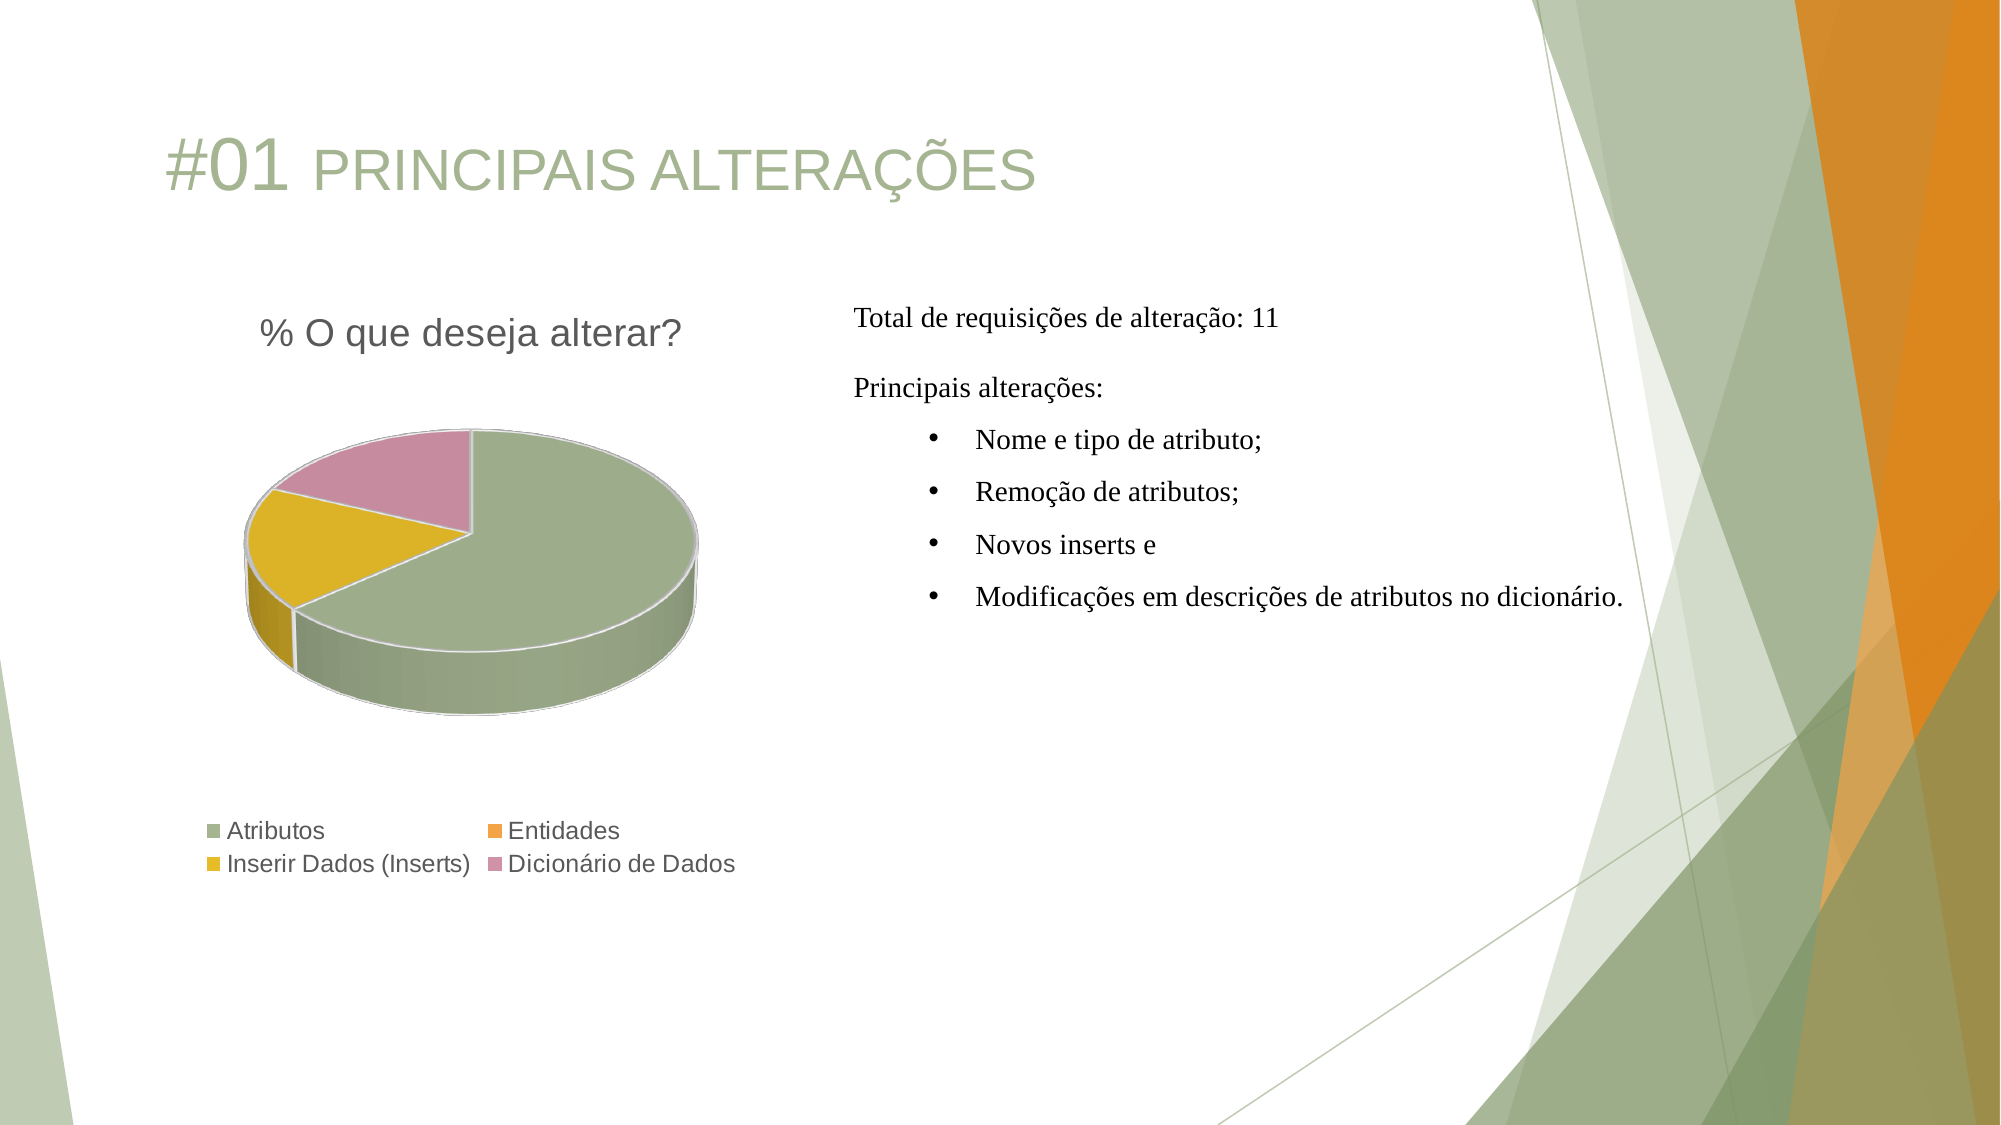

#01 PRINCIPAIS ALTERAÇÕES

[unsupported chart]

Total de requisições de alteração: 11

Principais alterações:
Nome e tipo de atributo;
Remoção de atributos;
Novos inserts e
Modificações em descrições de atributos no dicionário.